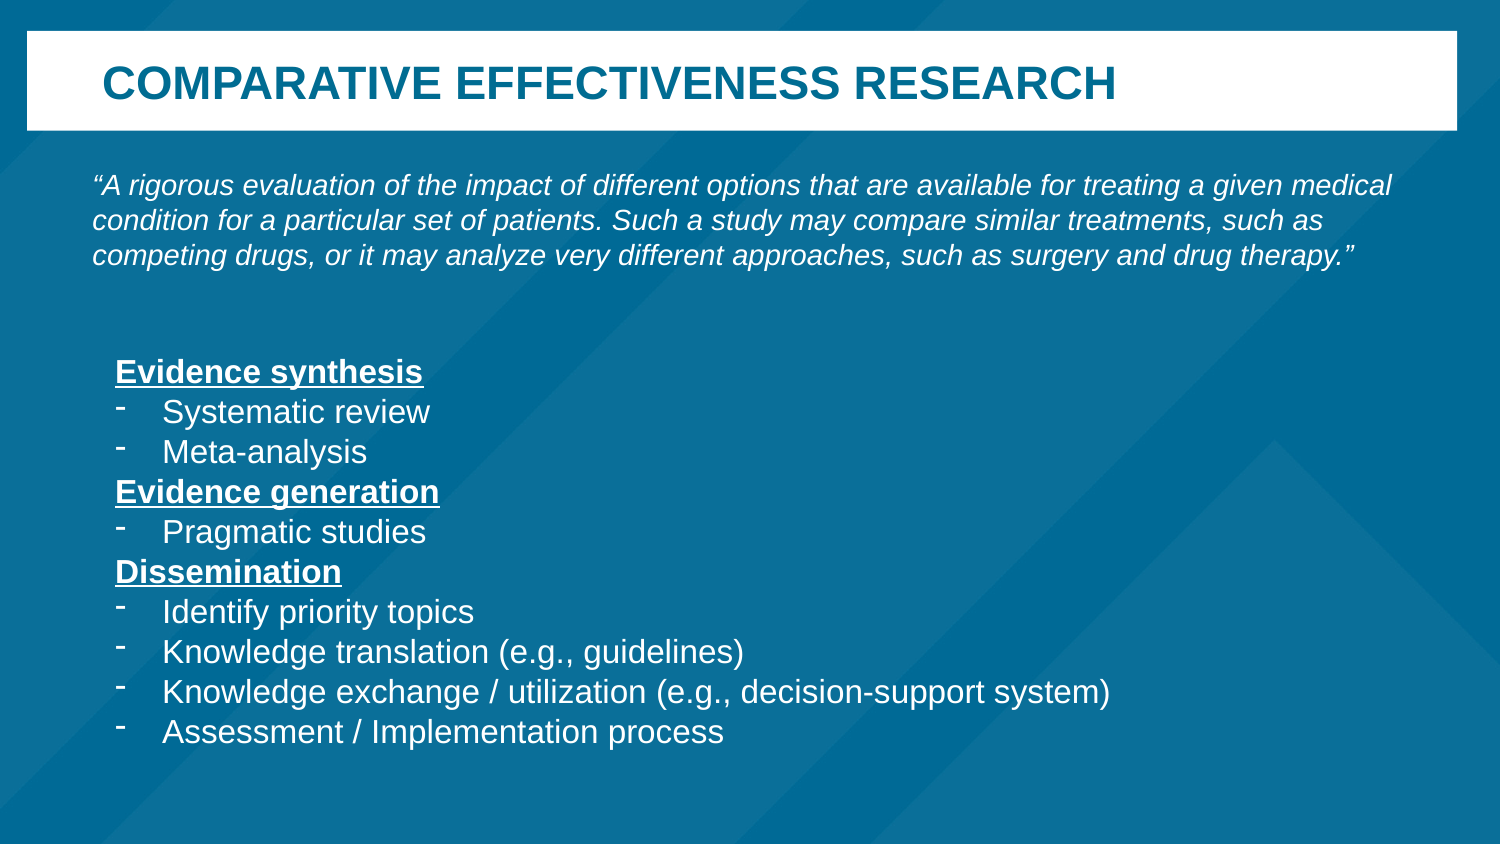

# Comparative effectiveness research
“A rigorous evaluation of the impact of different options that are available for treating a given medical condition for a particular set of patients. Such a study may compare similar treatments, such as competing drugs, or it may analyze very different approaches, such as surgery and drug therapy.”
Evidence synthesis
Systematic review
Meta-analysis
Evidence generation
Pragmatic studies
Dissemination
Identify priority topics
Knowledge translation (e.g., guidelines)
Knowledge exchange / utilization (e.g., decision-support system)
Assessment / Implementation process